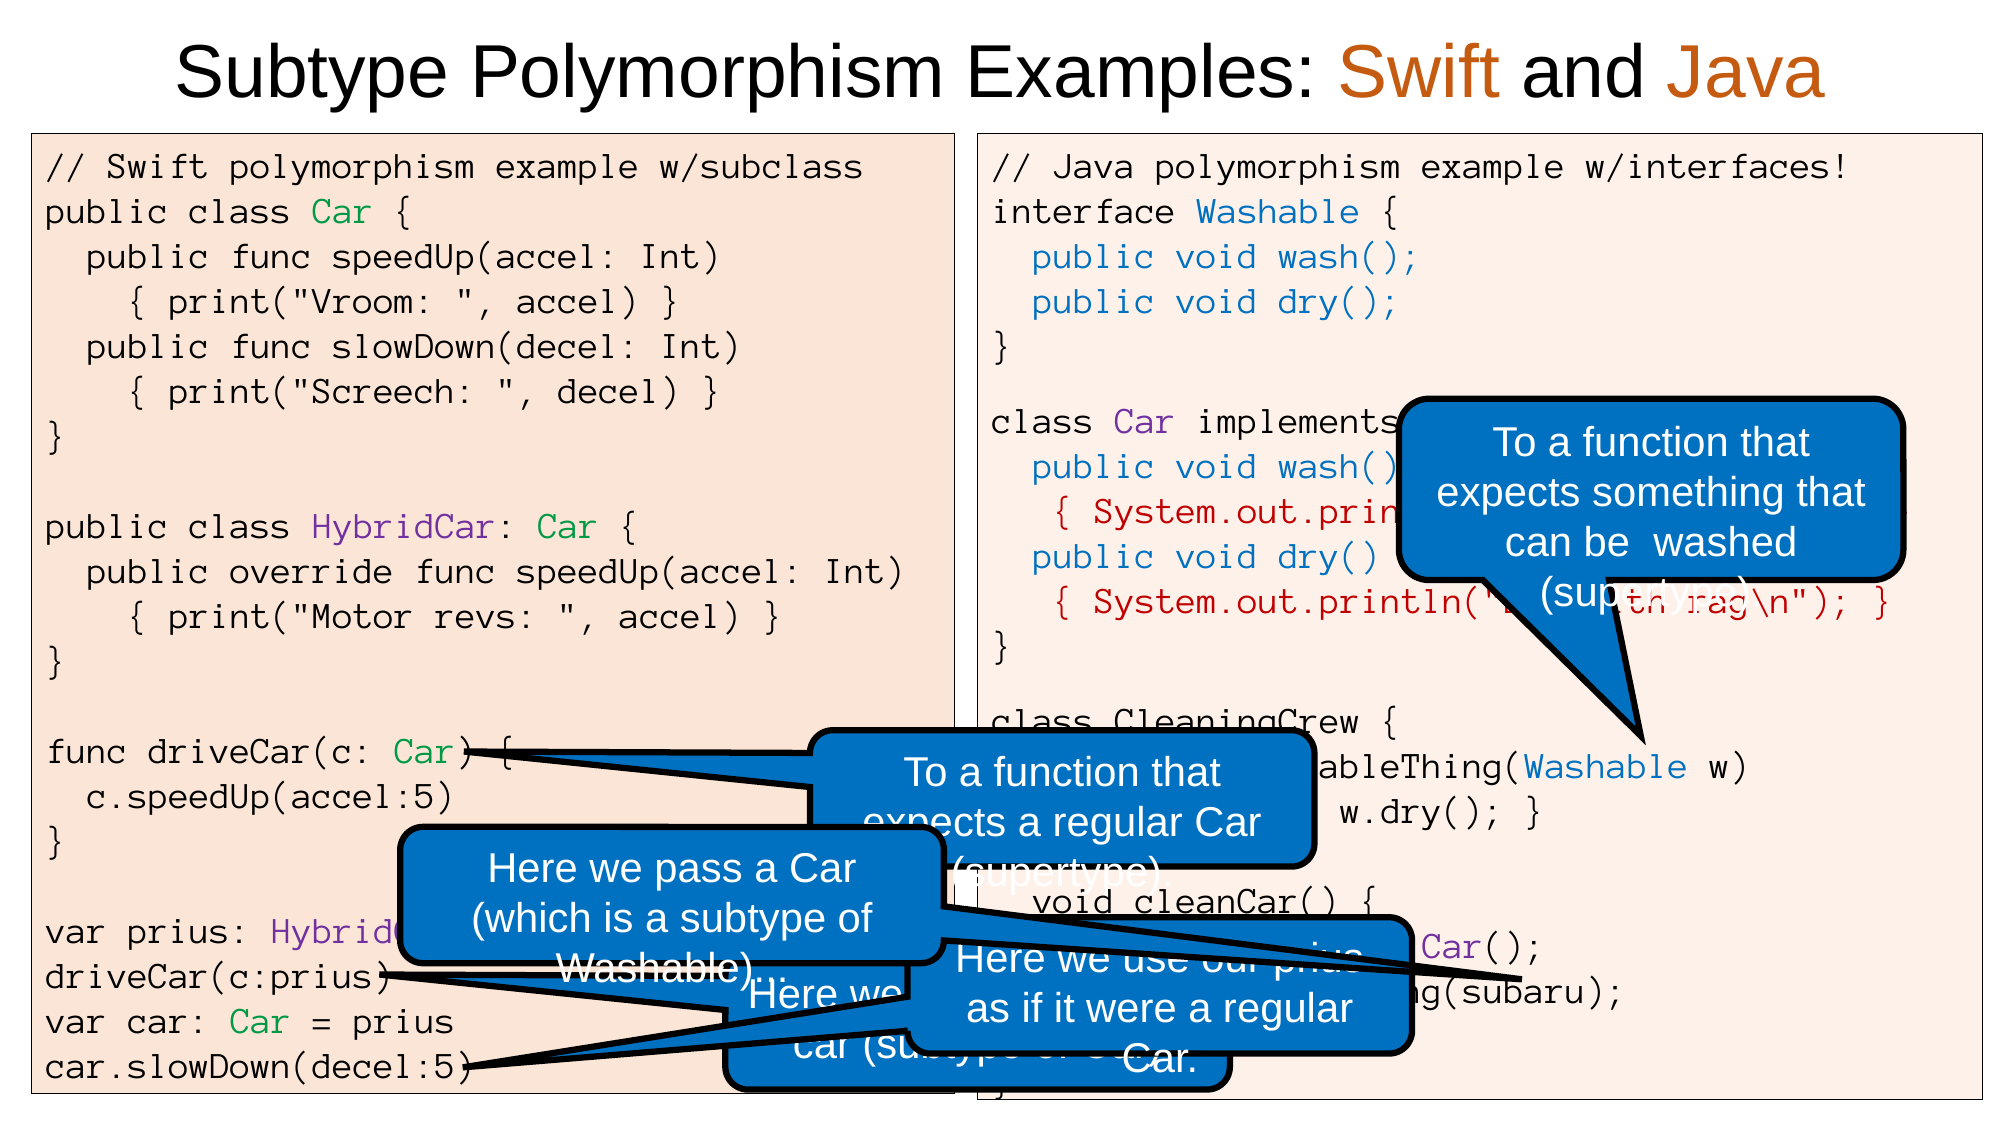

# Subtype Polymorphism Examples: Swift and Java
// Swift polymorphism example w/subclass
public class Car {
  public func speedUp(accel: Int)
    { print("Vroom: ", accel) }
  public func slowDown(decel: Int)
    { print("Screech: ", decel) }
}

public class HybridCar: Car {
  public override func speedUp(accel: Int)
    { print("Motor revs: ", accel) }
}

func driveCar(c: Car) {
  c.speedUp(accel:5)
}

var prius: HybridCar = HybridCar();
driveCar(c:prius)
var car: Car = prius
car.slowDown(decel:5)
// Java polymorphism example w/interfaces!
interface Washable {
  public void wash();
  public void dry();
}

class Car implements Washable {
  public void wash()
   { System.out.println("Use dish-soap\n"); }
  public void dry()
   { System.out.println("Dry with rag\n"); }
}

class CleaningCrew {
  void cleanWashableThing(Washable w)
    { w.wash();  w.dry(); }

  void cleanCar() {
    Car subaru = new Car();
    cleanWashableThing(subaru);
  }
}
To a function that expects something that can be  washed (supertype).
To a function that expects a regular Car (supertype).
Here we pass a Car (which is a subtype of Washable)...
Here we use our prius as if it were a regular Car.
Here we pass in a hybrid car (subtype of Car)
// C#
public class Car {
 public virtual void speedUp(int accel)
   { System.Console.WriteLine("Vroom!"); }
 public virtual void slowDown(int decel)
   { System.Console.WriteLine("Screech!"); }
};

public class HybridCar: Car {
 public override void speedUp(int accel)
   { System.Console.WriteLine("Motor revs!"); }
};

class Program {
  static void driveCar(Car c) {
    c.speedUp(5);
  }

  static void Main(string[] args) {
    HybridCar prius = new HybridCar();
    driveCar(prius);
  }
}